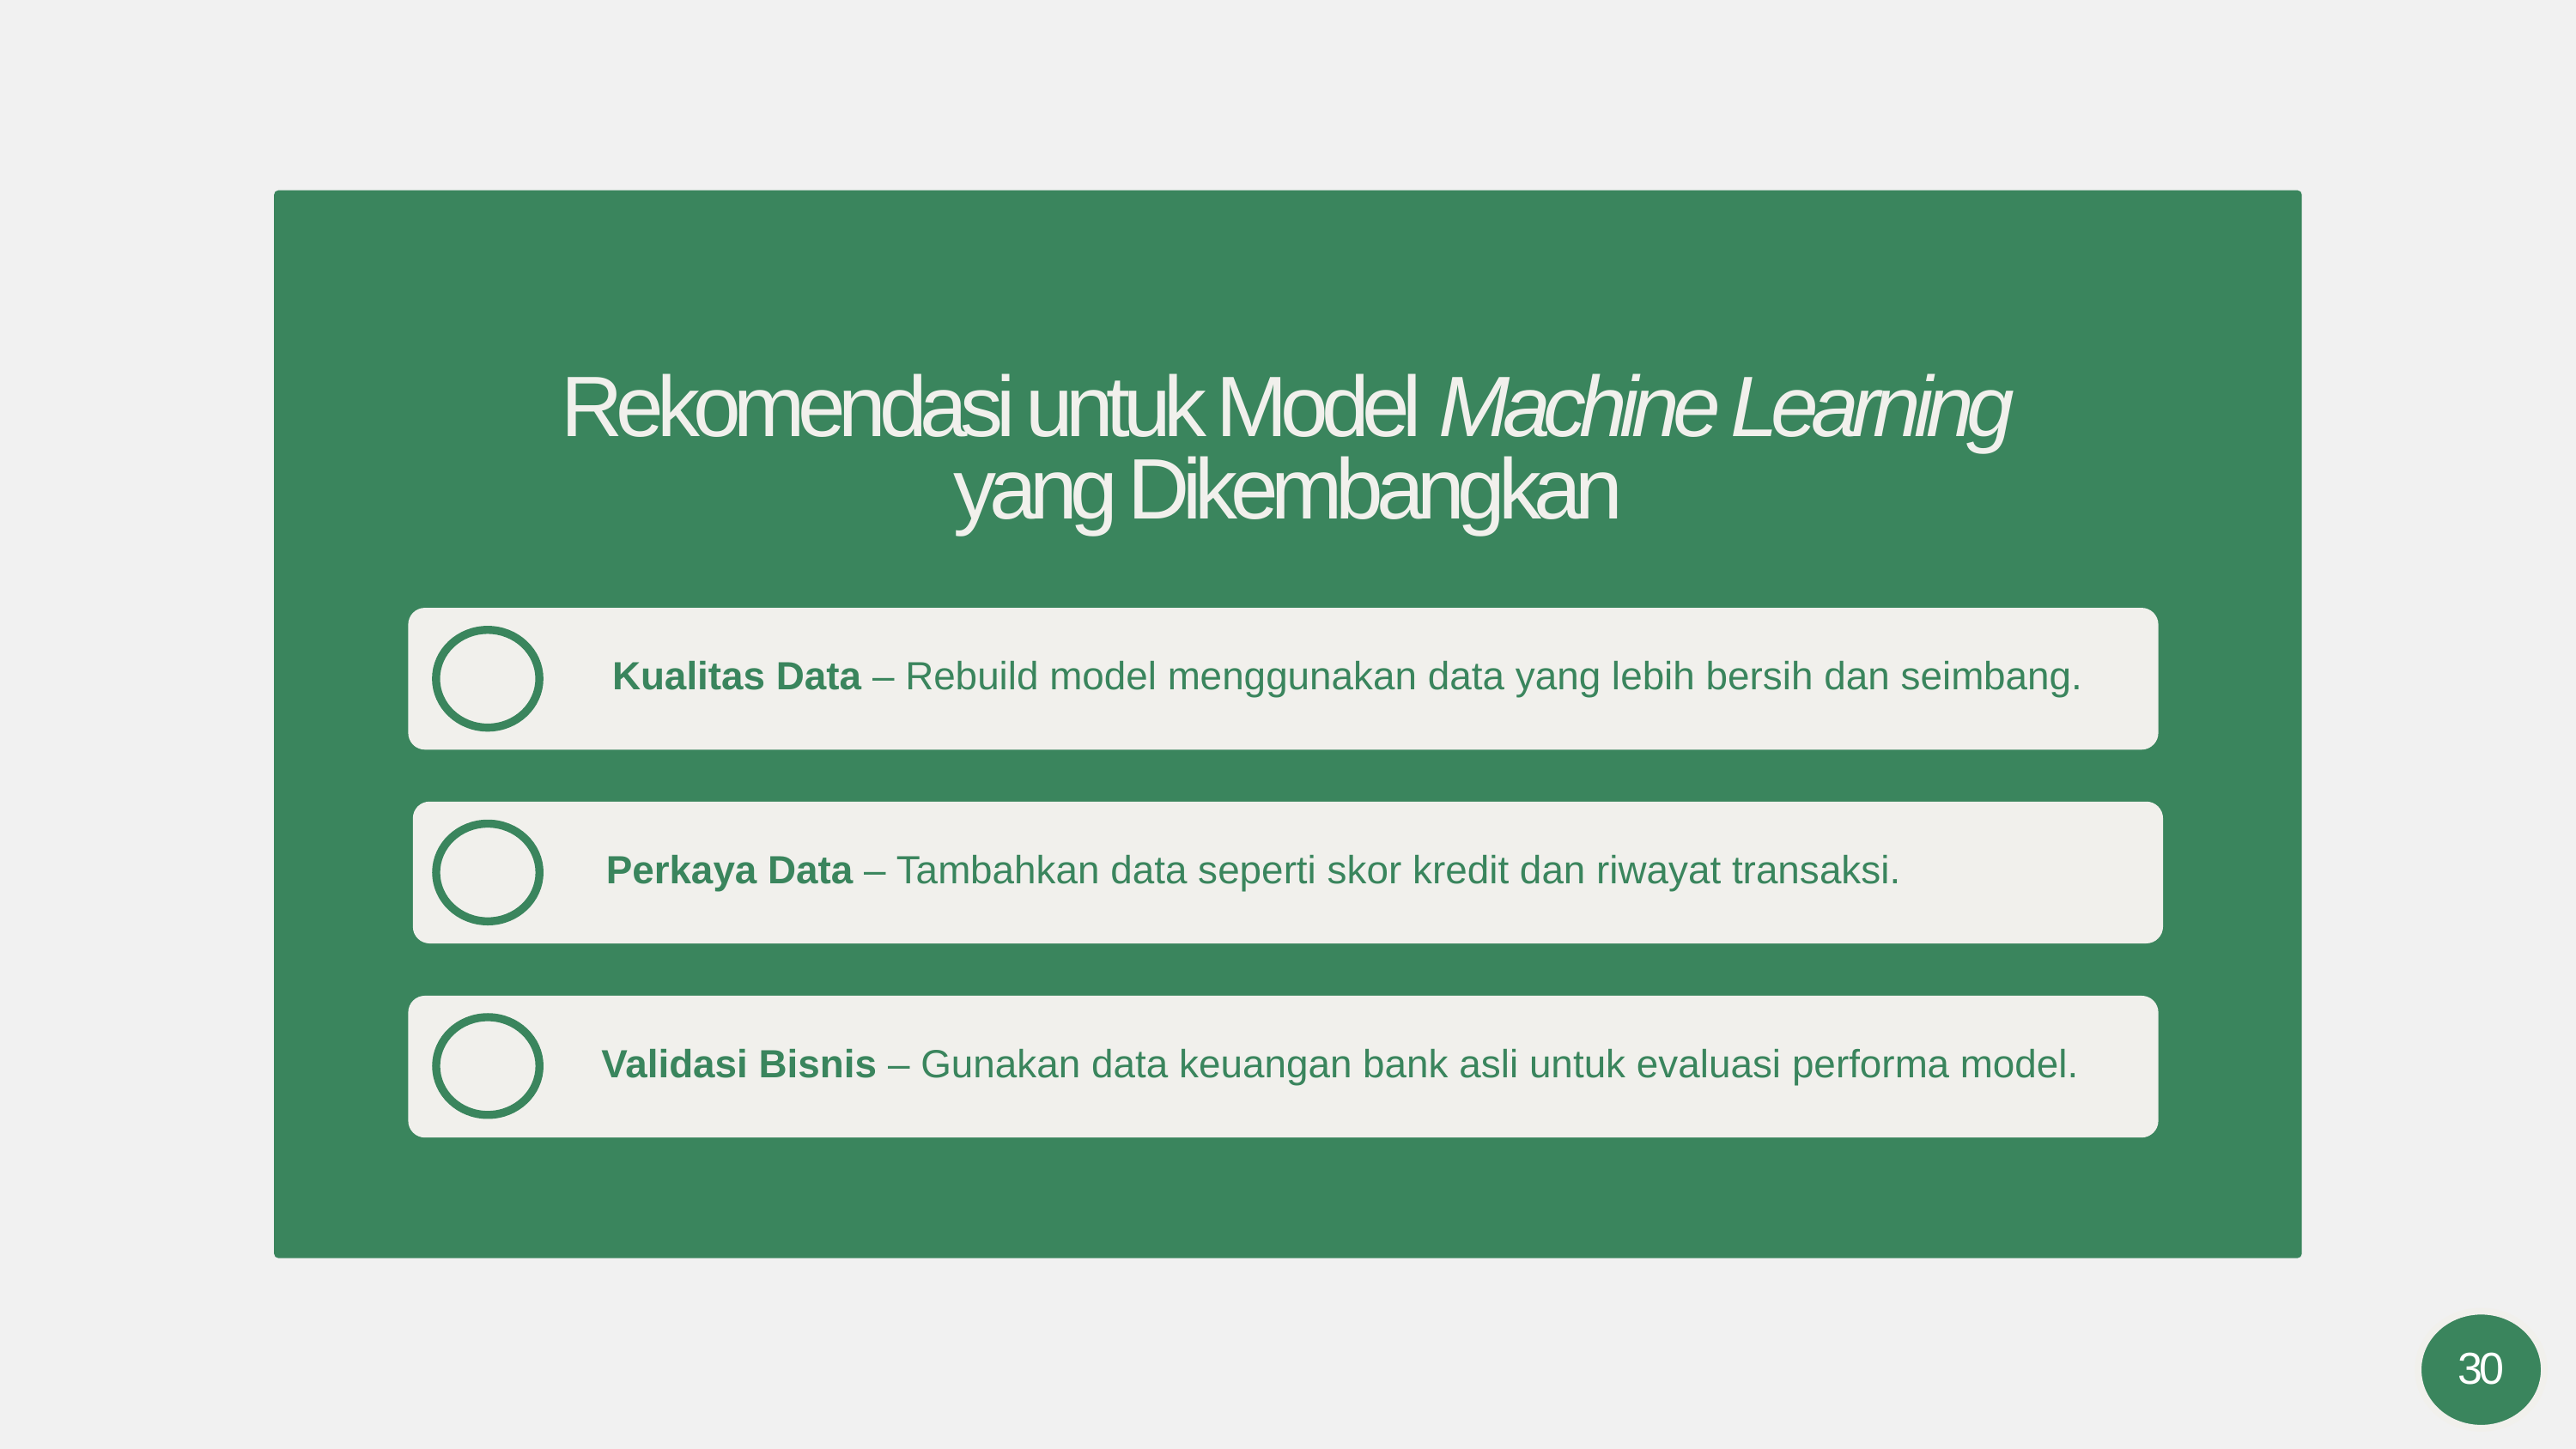

Rekomendasi untuk Model Machine Learning yang Dikembangkan

                  Kualitas Data – Rebuild model menggunakan data yang lebih bersih dan seimbang.

                 Perkaya Data – Tambahkan data seperti skor kredit dan riwayat transaksi.

                 Validasi Bisnis – Gunakan data keuangan bank asli untuk evaluasi performa model.

30